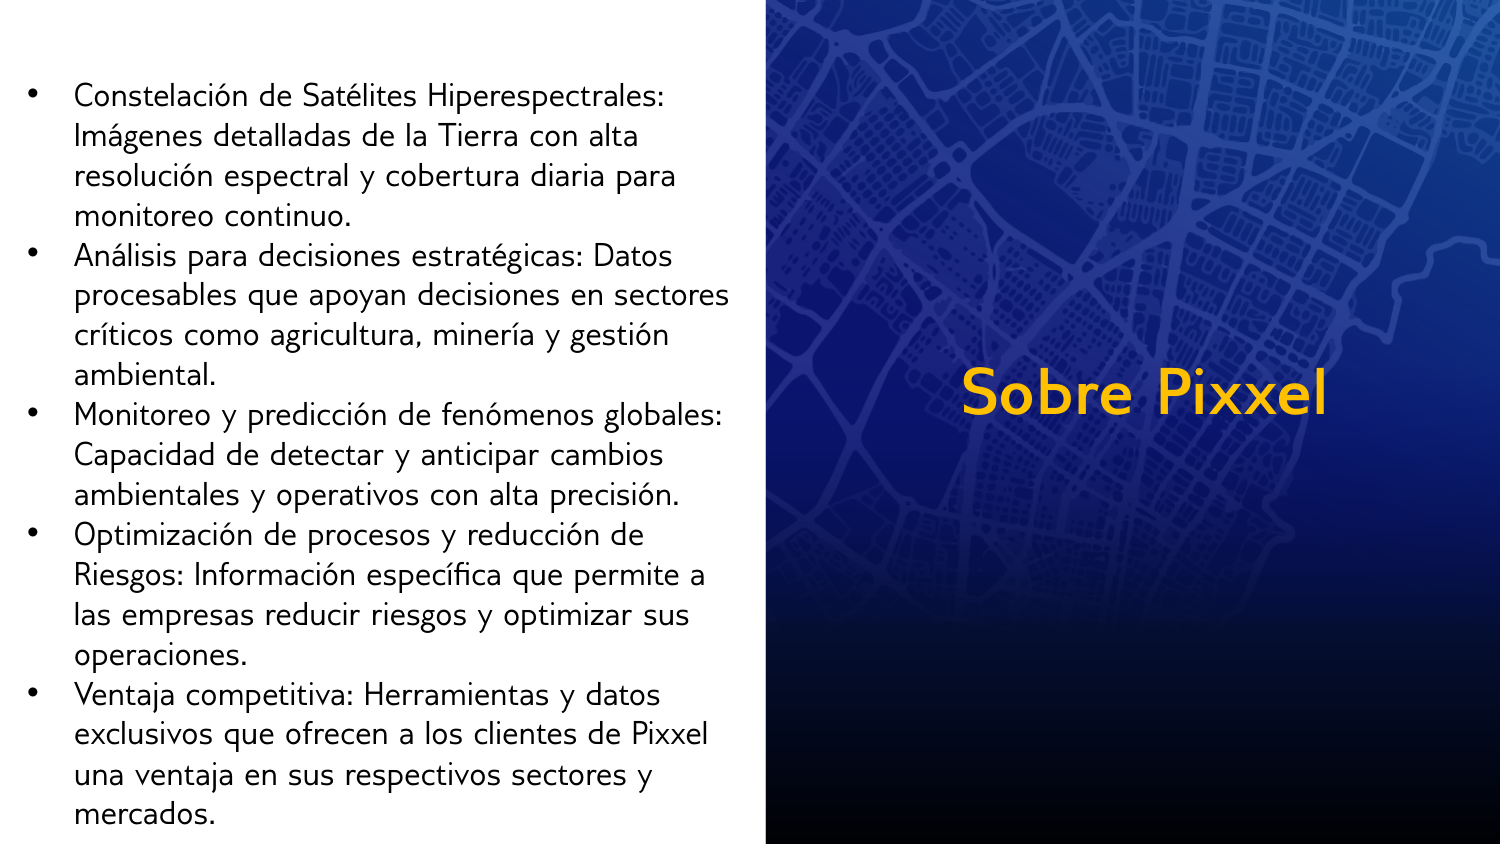

Constelación de Satélites Hiperespectrales: Imágenes detalladas de la Tierra con alta resolución espectral y cobertura diaria para monitoreo continuo.
Análisis para decisiones estratégicas: Datos procesables que apoyan decisiones en sectores críticos como agricultura, minería y gestión ambiental.
Monitoreo y predicción de fenómenos globales: Capacidad de detectar y anticipar cambios ambientales y operativos con alta precisión.
Optimización de procesos y reducción de Riesgos: Información específica que permite a las empresas reducir riesgos y optimizar sus operaciones.
Ventaja competitiva: Herramientas y datos exclusivos que ofrecen a los clientes de Pixxel una ventaja en sus respectivos sectores y mercados.
Sobre Pixxel